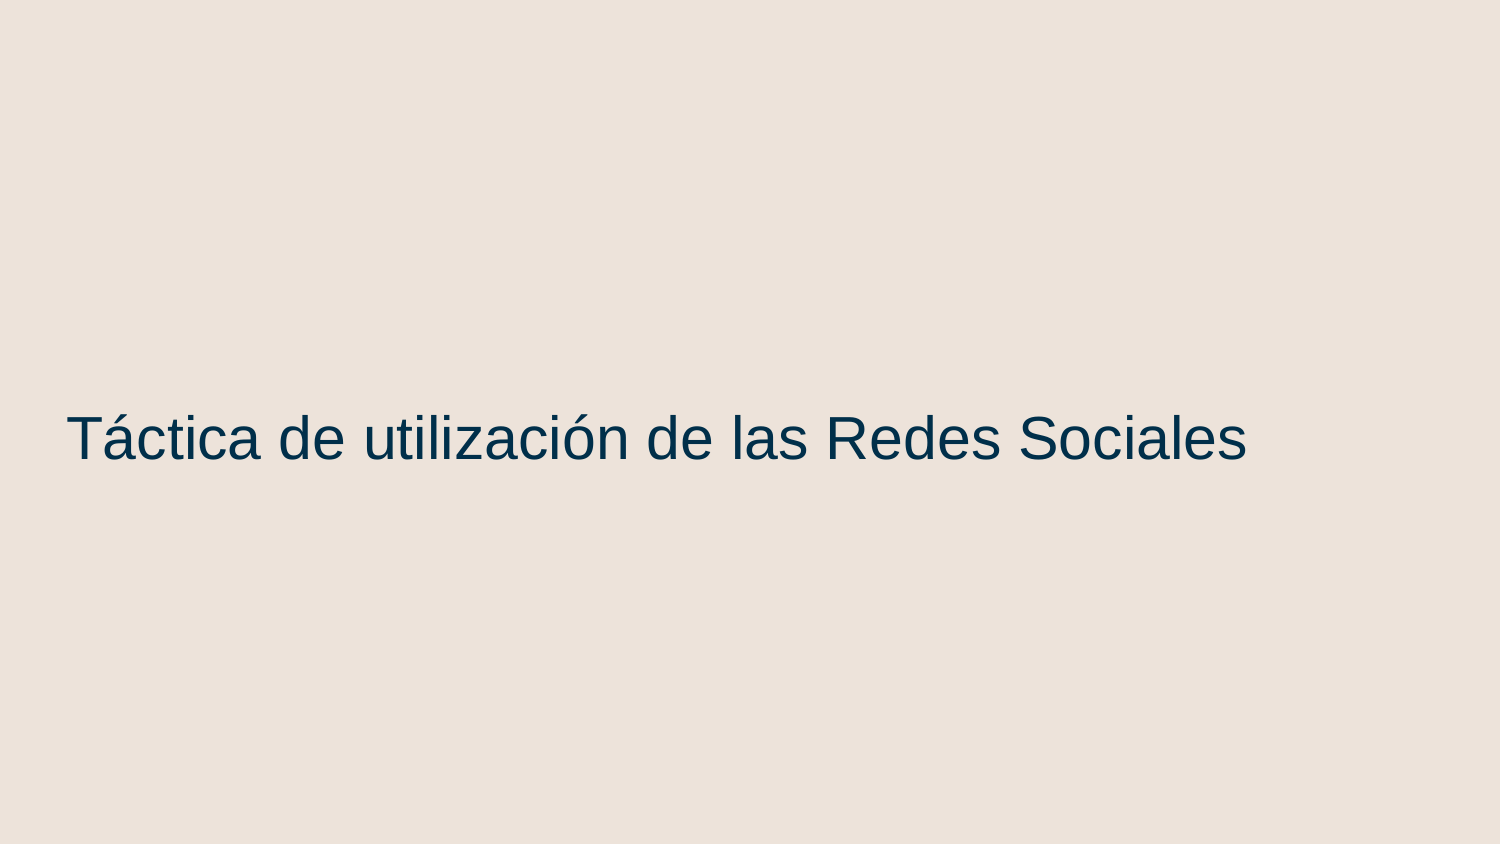

# Táctica de utilización de las Redes Sociales